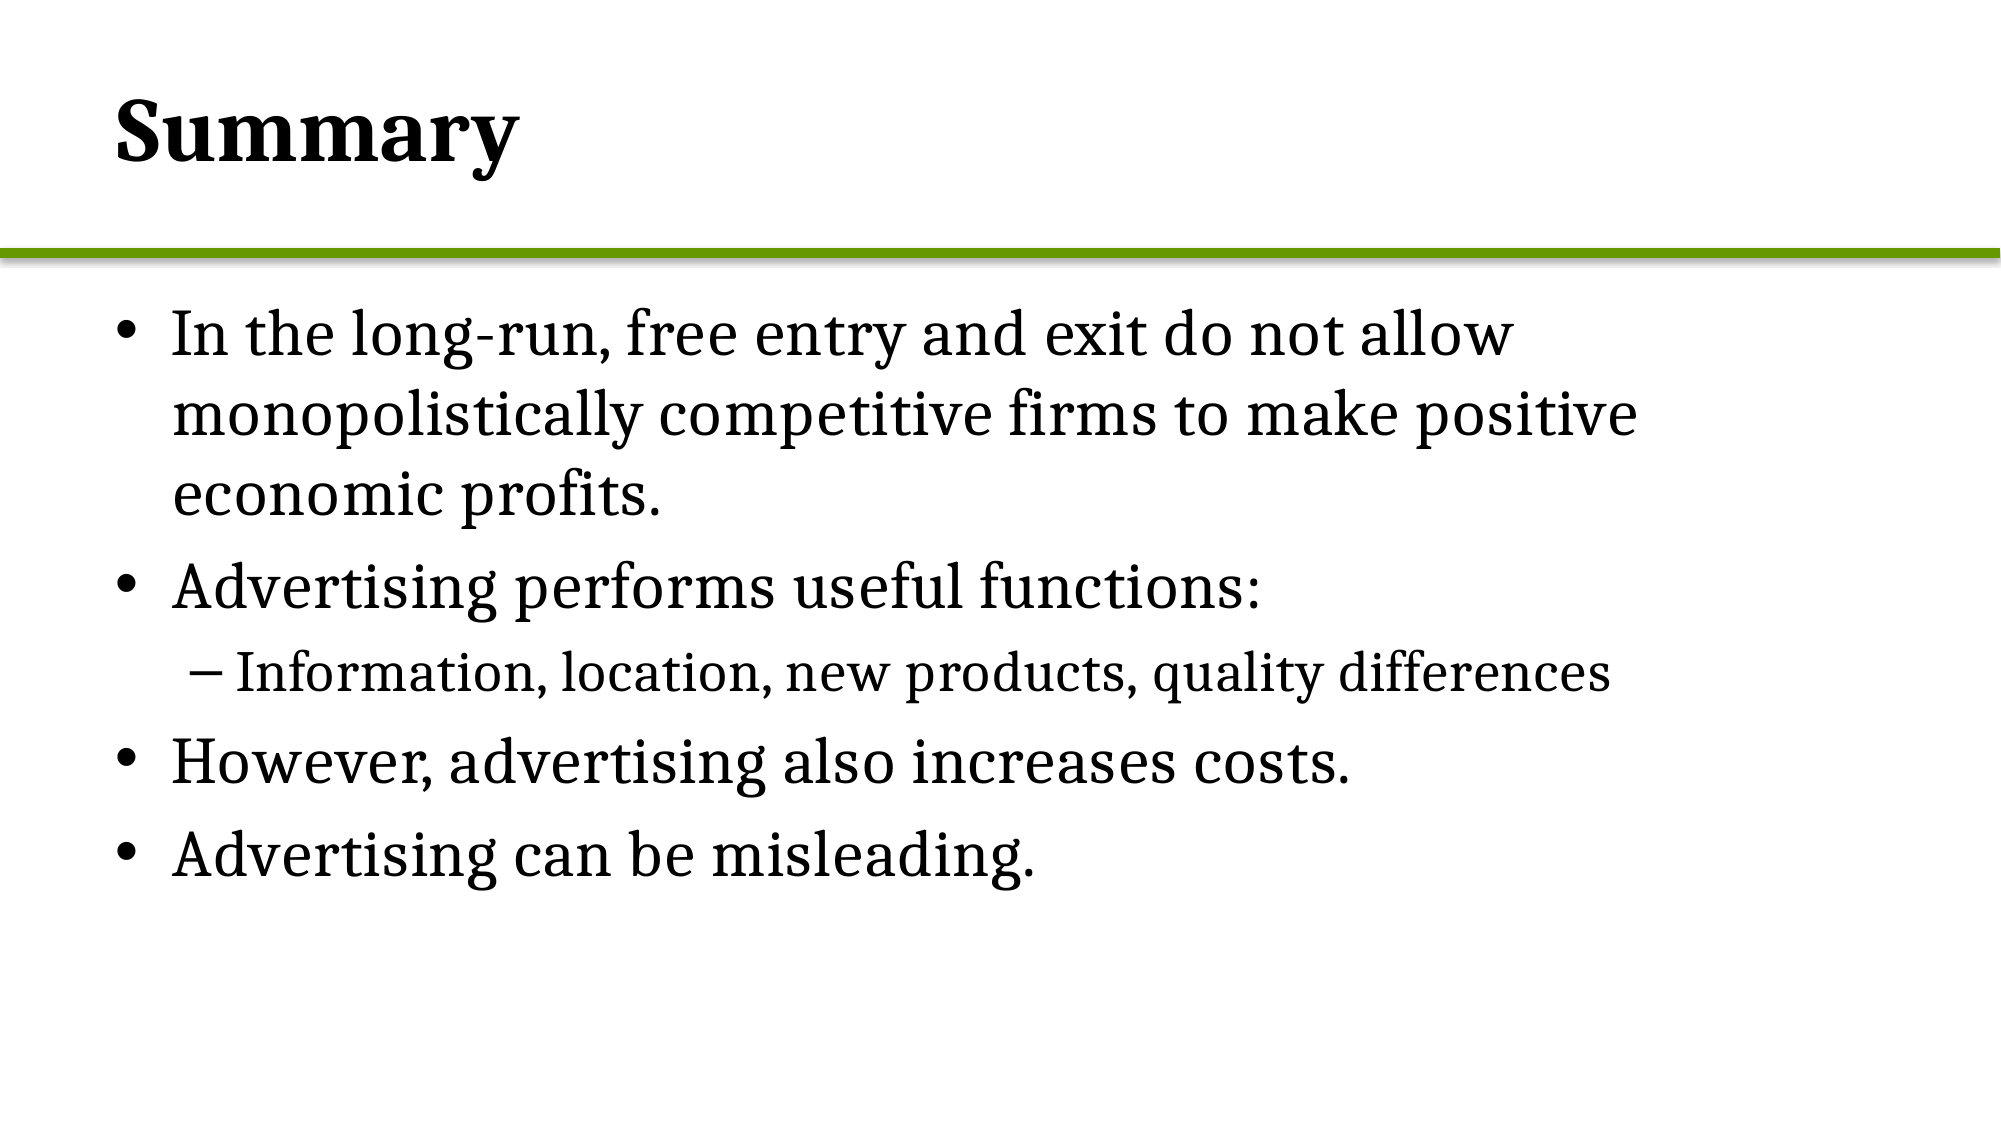

# Summary
In the long-run, free entry and exit do not allow monopolistically competitive firms to make positive economic profits.
Advertising performs useful functions:
Information, location, new products, quality differences
However, advertising also increases costs.
Advertising can be misleading.